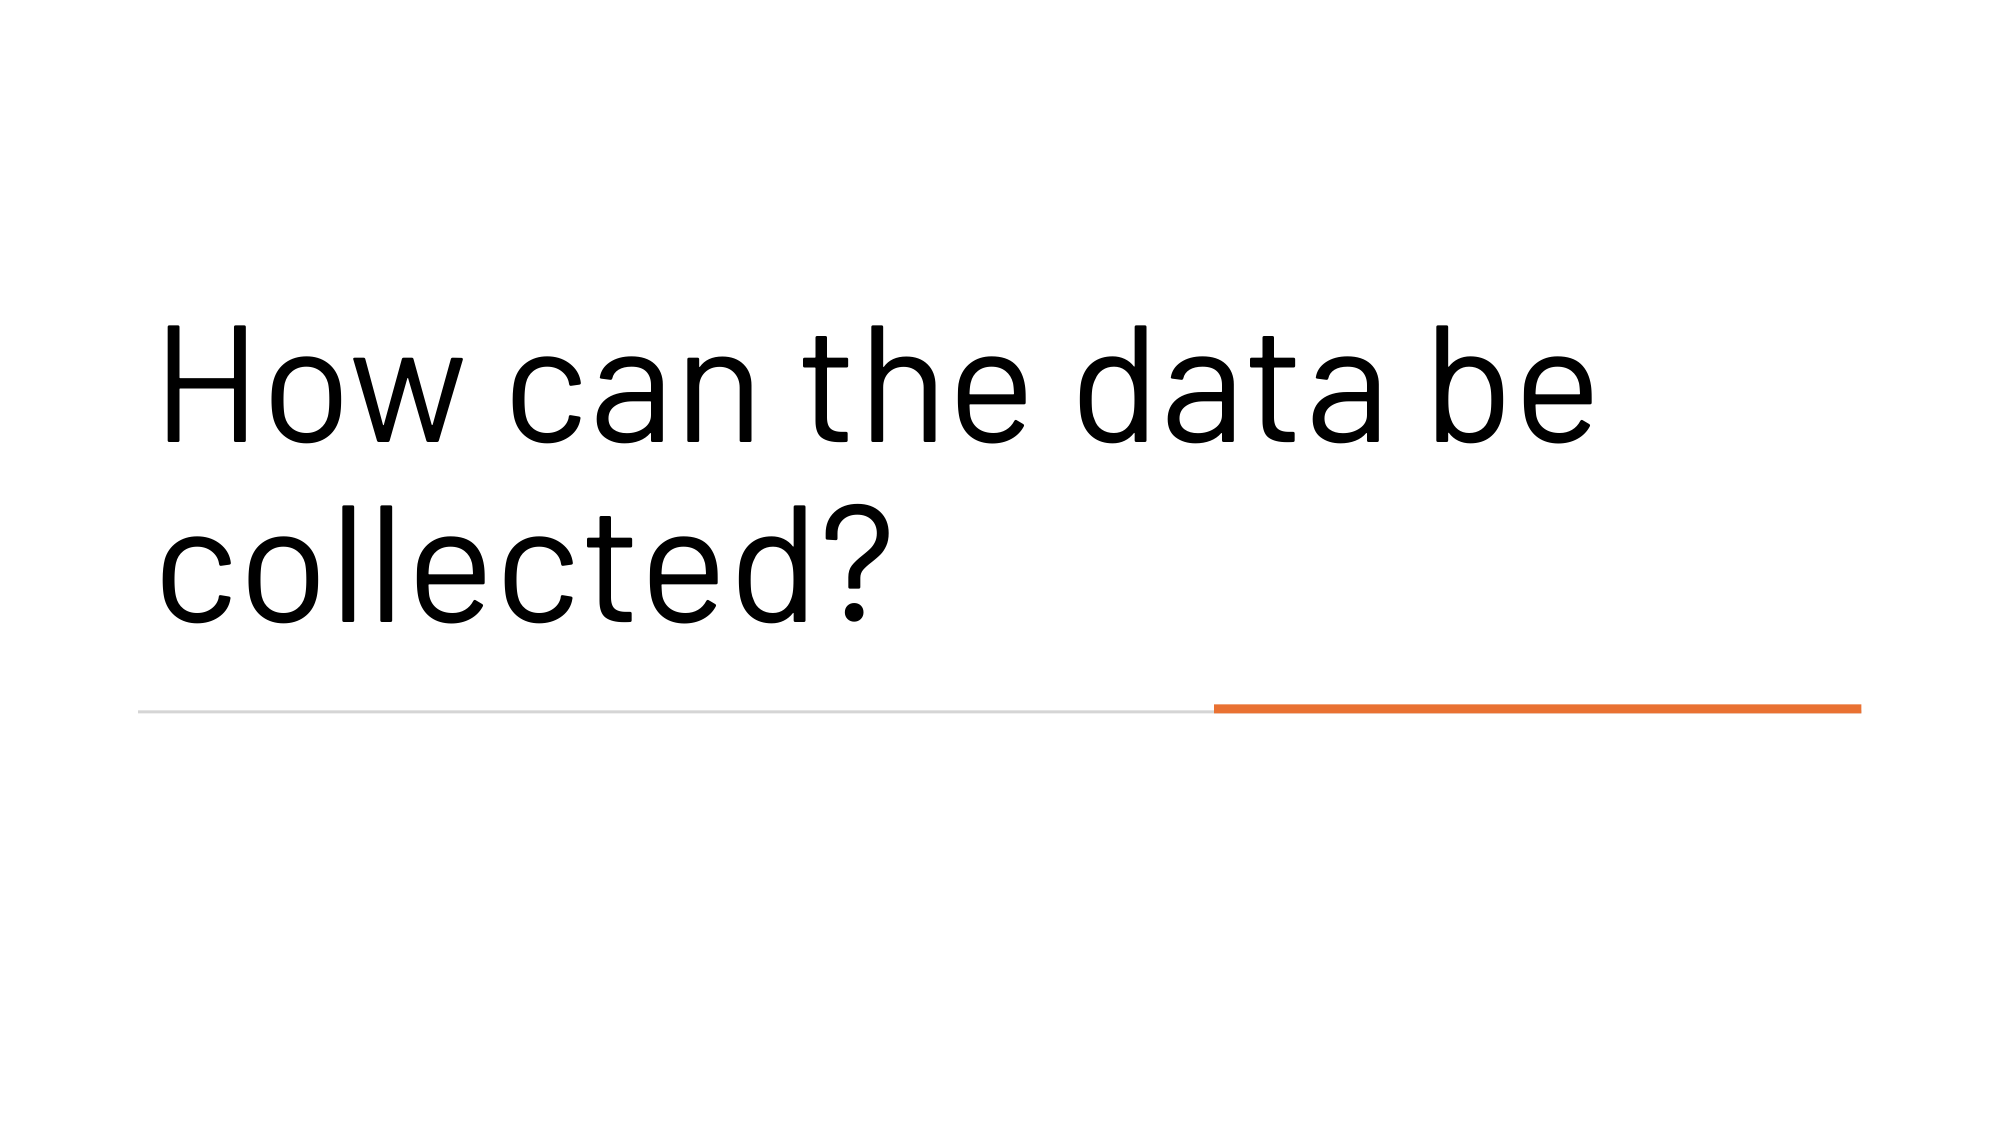

# How can the data be collected?